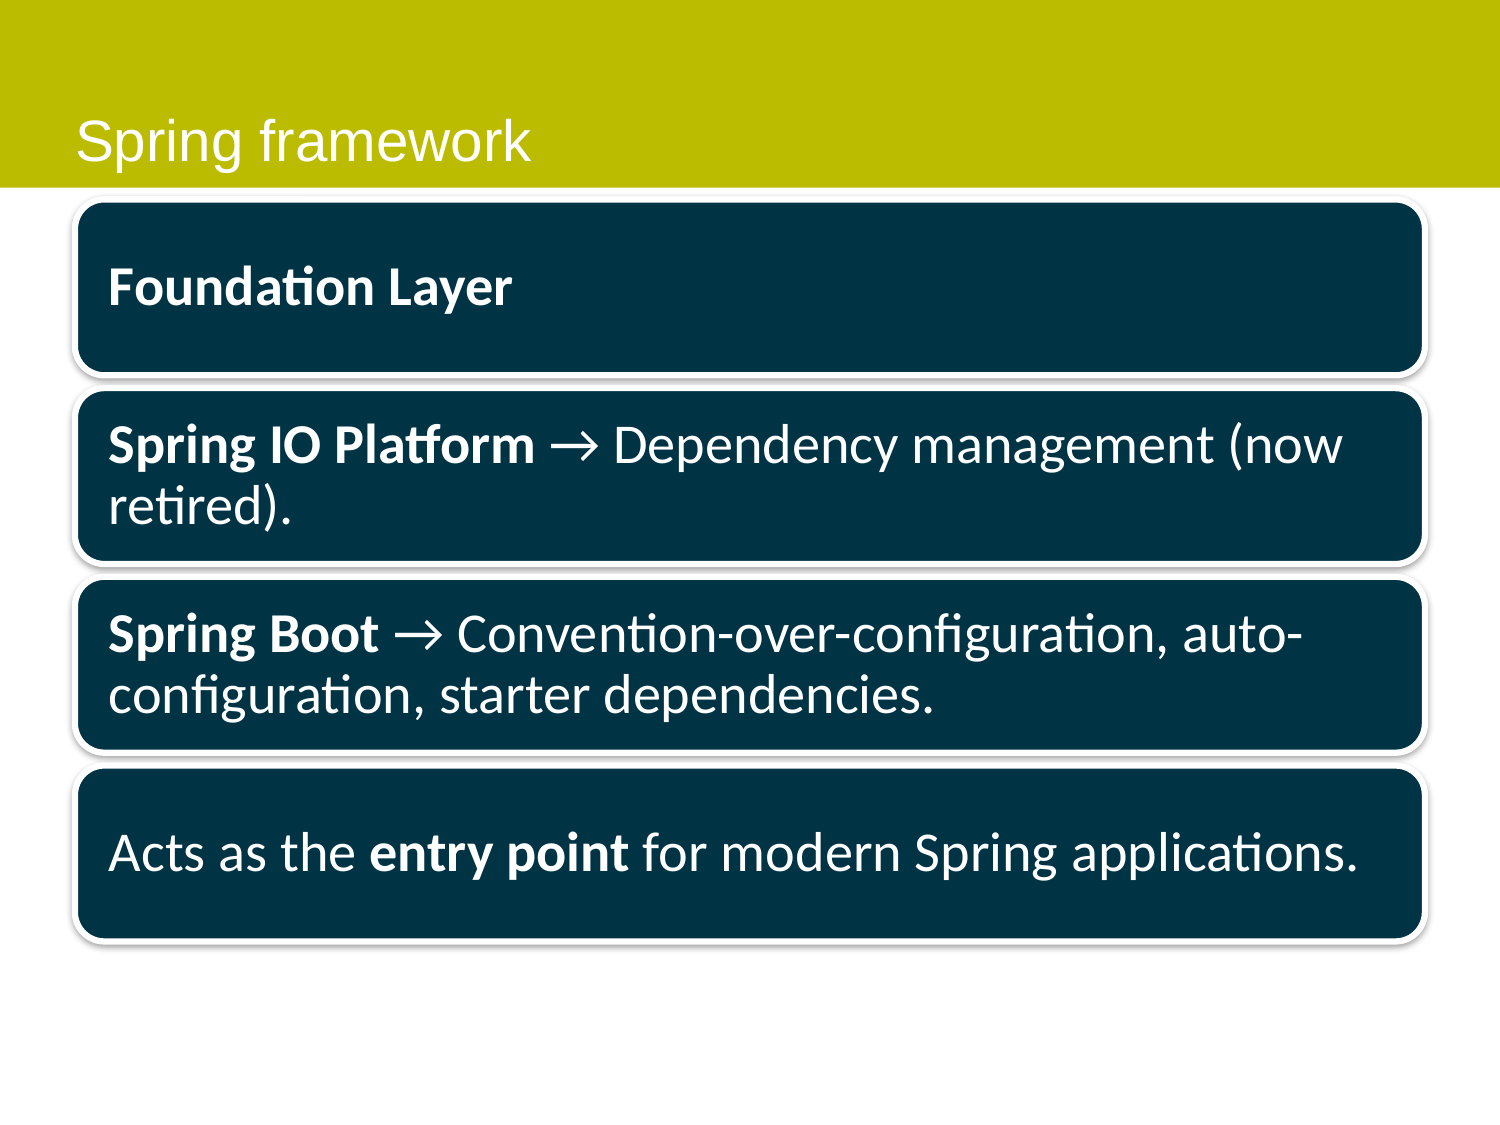

# Spring framework
Foundation Layer
Spring IO Platform → Dependency management (now retired).
Spring Boot → Convention-over-configuration, auto-configuration, starter dependencies.
Acts as the entry point for modern Spring applications.